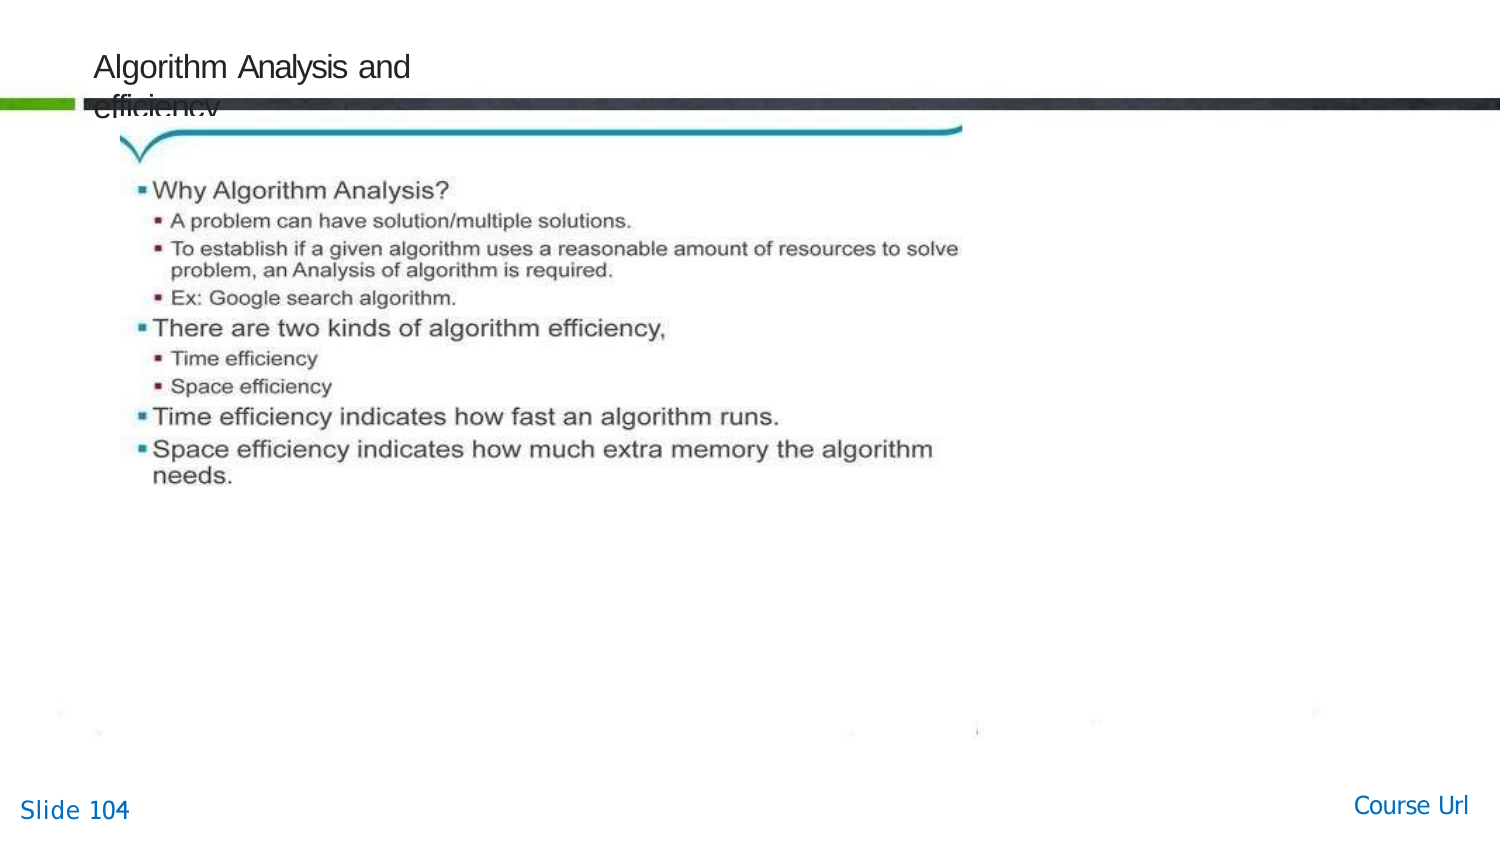

Algorithm Analysis and efficiency

Course Url
Slide 104